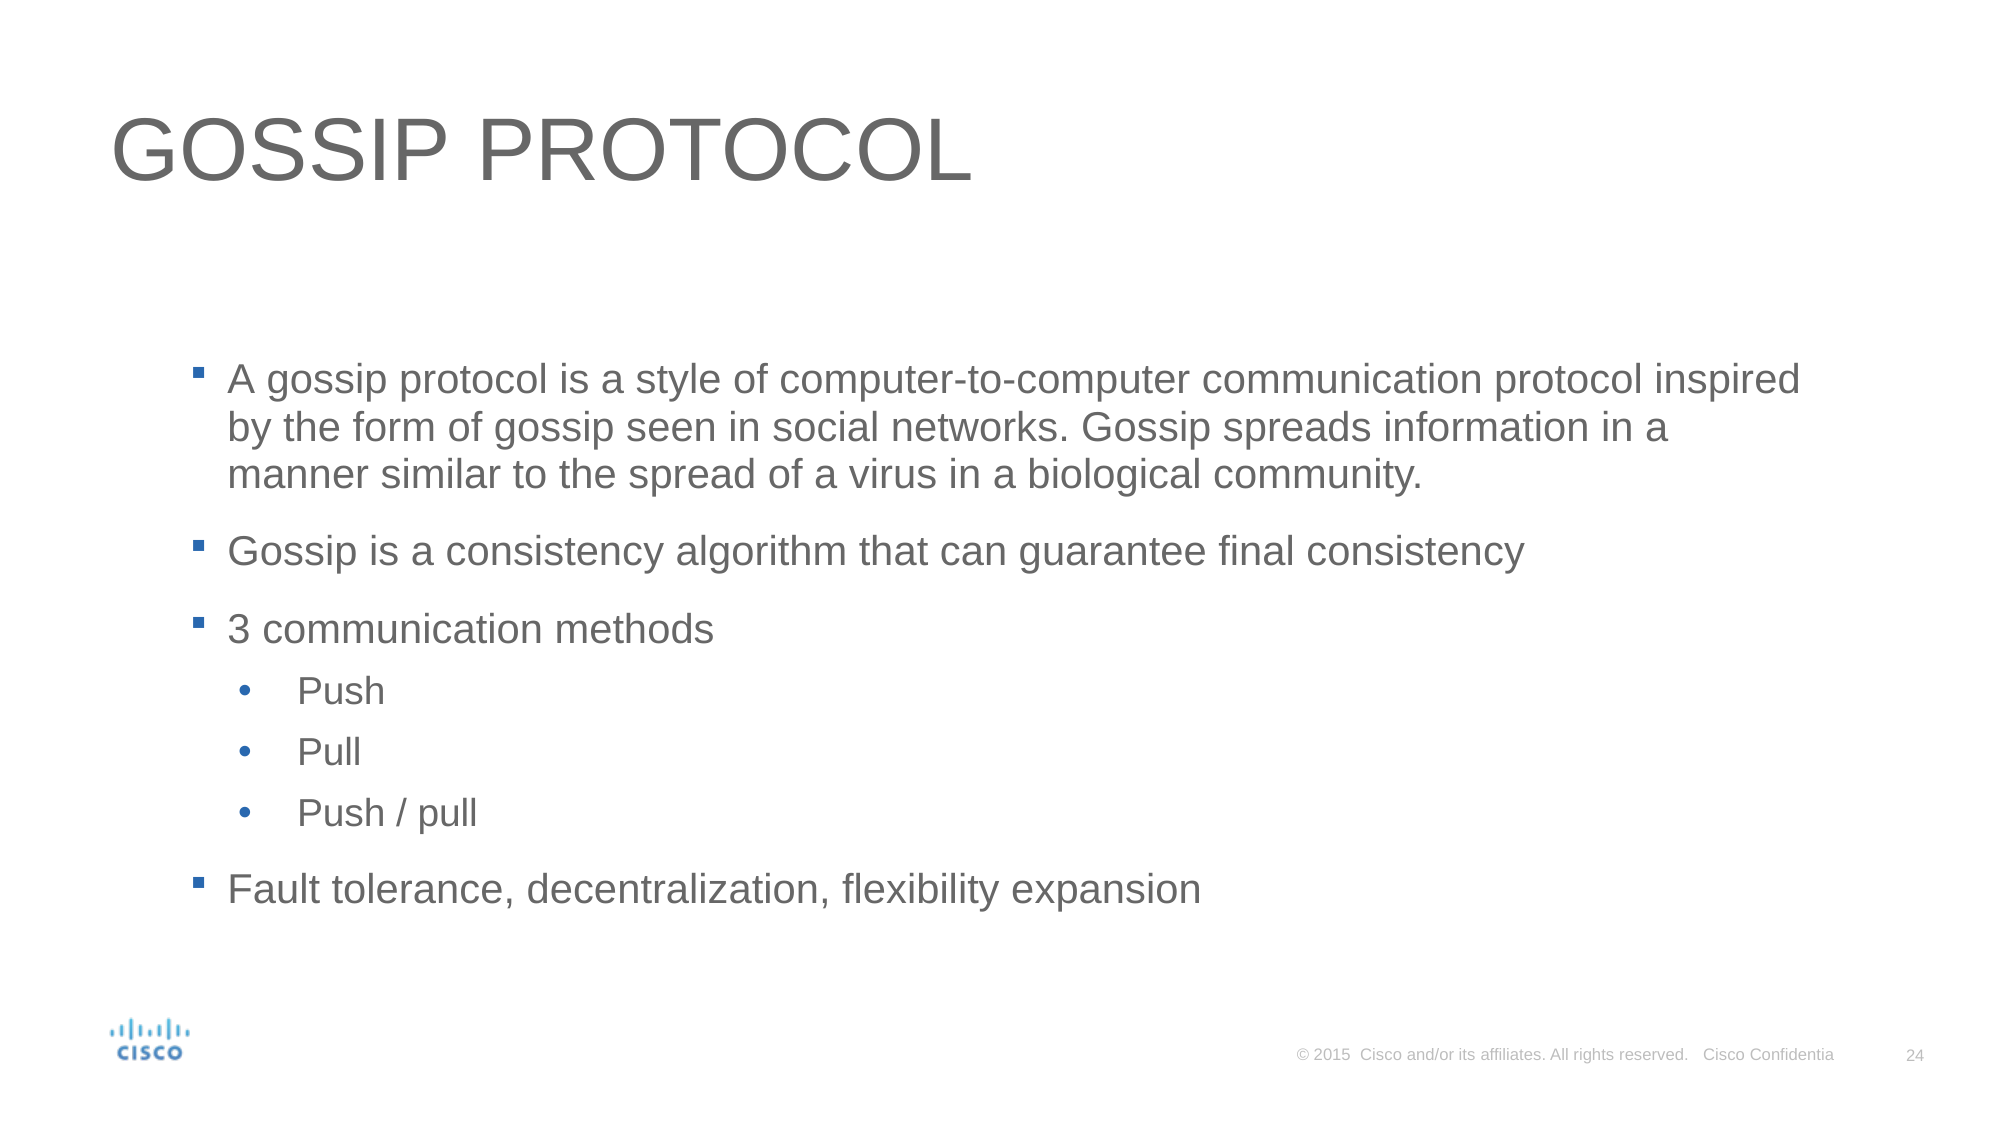

# GOSSIP PROTOCOL
A gossip protocol is a style of computer-to-computer communication protocol inspired by the form of gossip seen in social networks. Gossip spreads information in a manner similar to the spread of a virus in a biological community.
Gossip is a consistency algorithm that can guarantee final consistency
3 communication methods
Push
Pull
Push / pull
Fault tolerance, decentralization, flexibility expansion